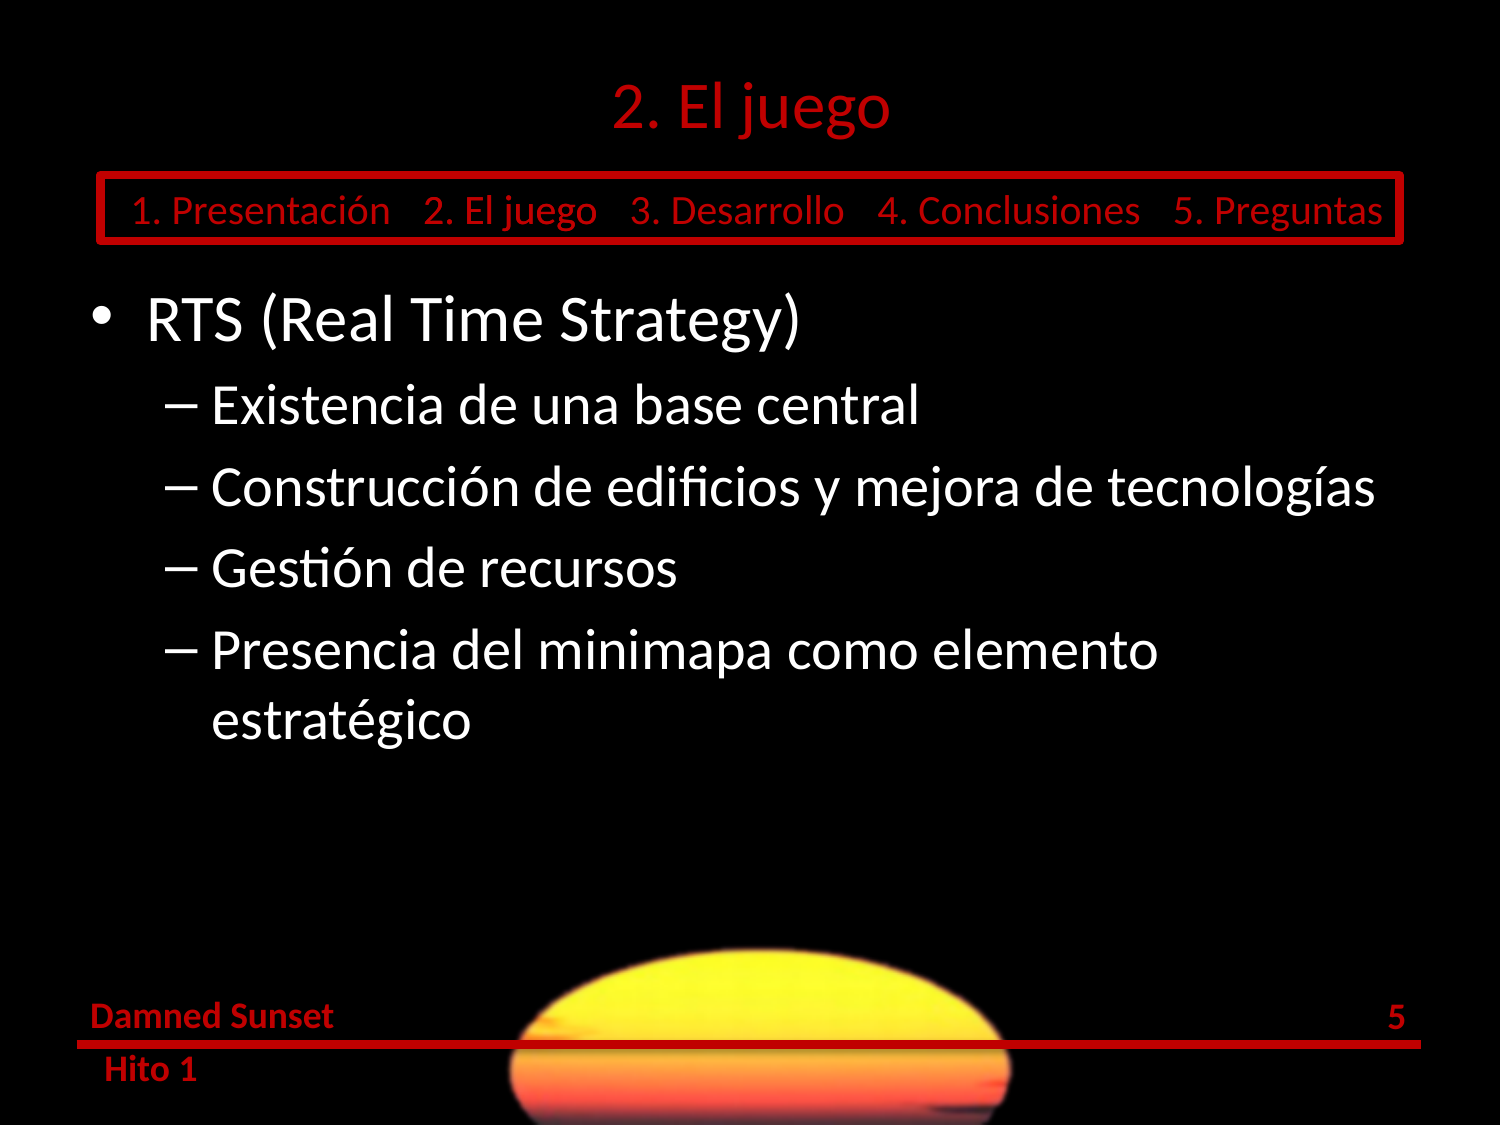

# 2. El juego
RTS (Real Time Strategy)
Existencia de una base central
Construcción de edificios y mejora de tecnologías
Gestión de recursos
Presencia del minimapa como elemento estratégico
5